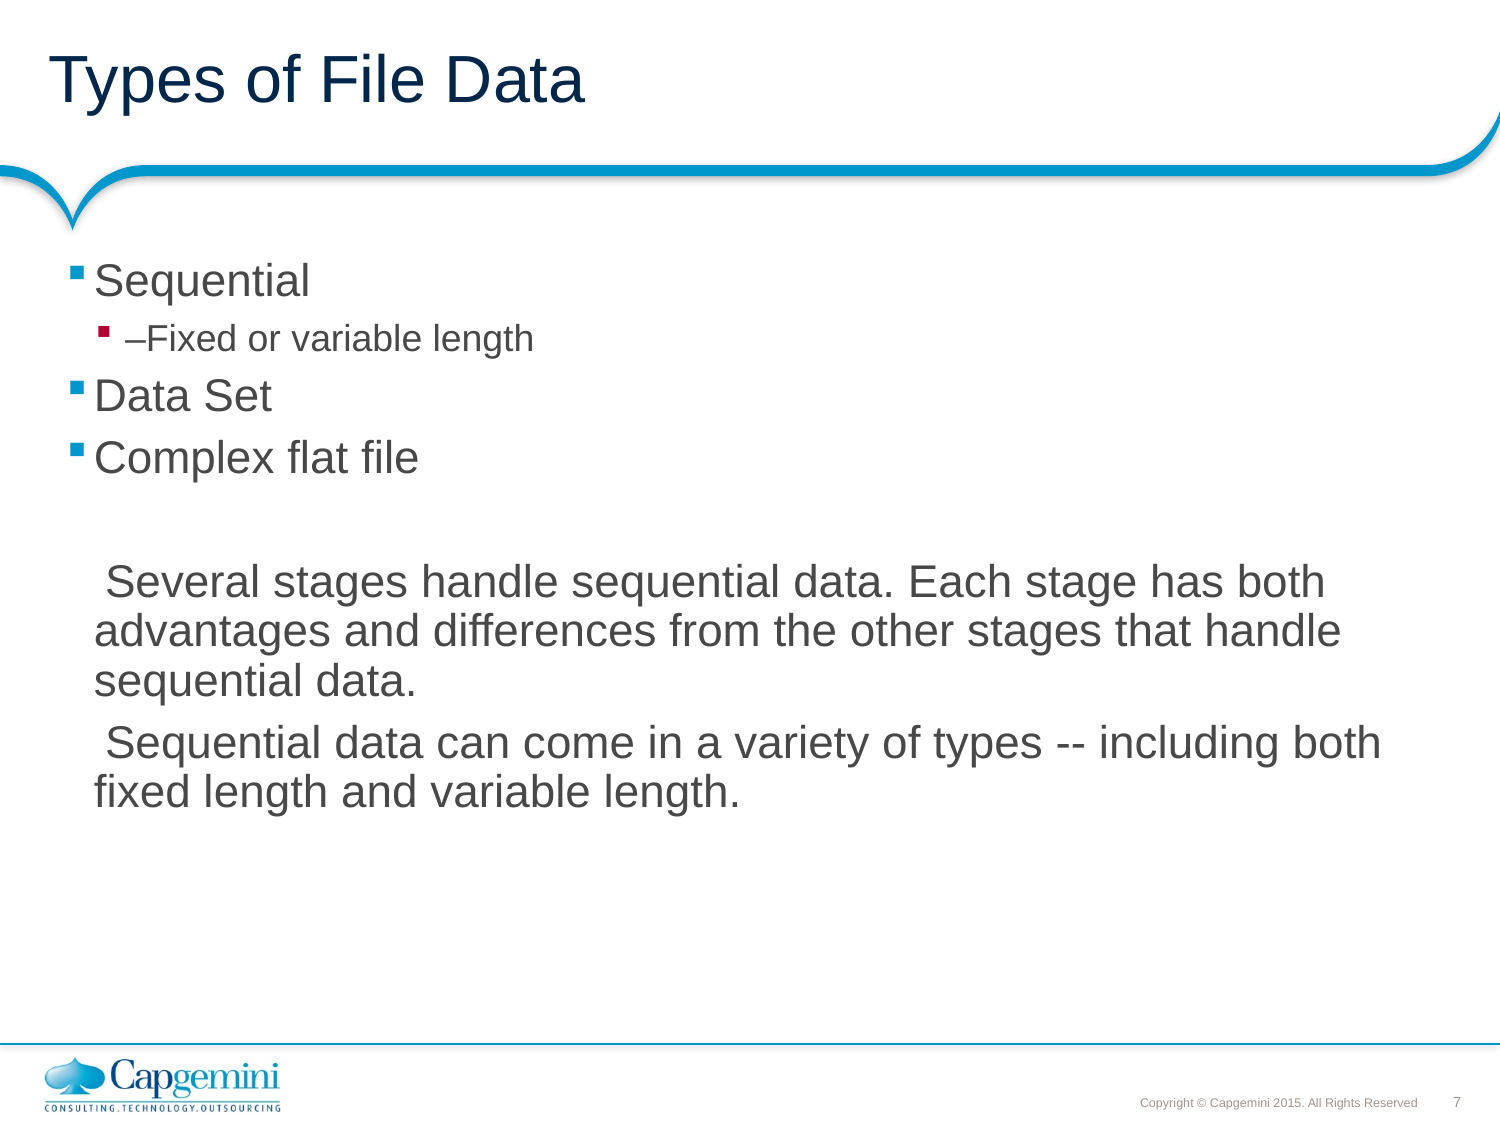

# Types of File Data
Sequential
–Fixed or variable length
Data Set
Complex flat file

   Several stages handle sequential data. Each stage has both advantages and differences from the other stages that handle sequential data.
   Sequential data can come in a variety of types -- including both fixed length and variable length.